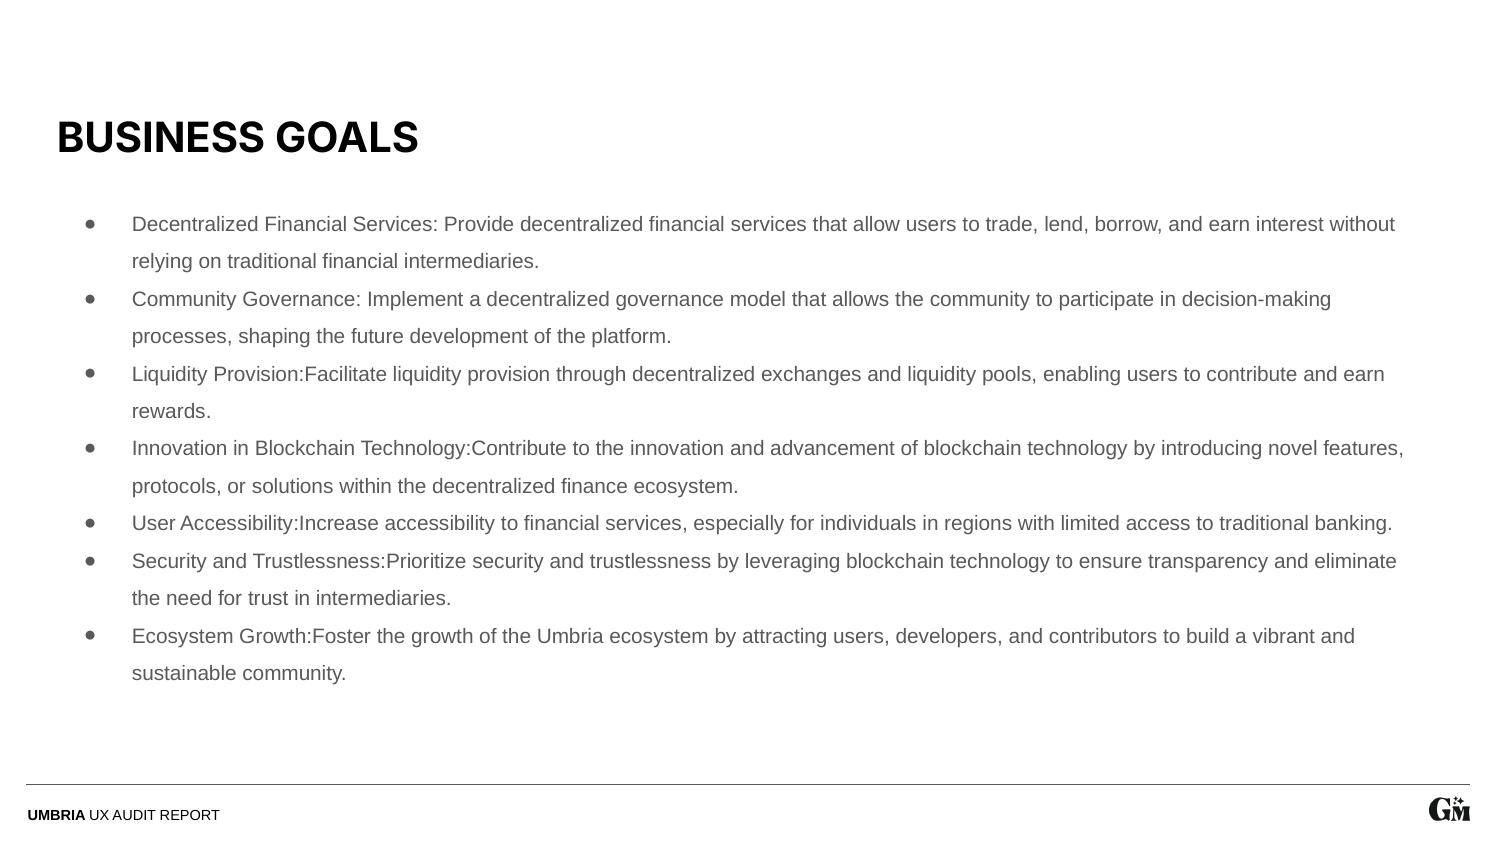

BUSINESS GOALS
Decentralized Financial Services: Provide decentralized financial services that allow users to trade, lend, borrow, and earn interest without relying on traditional financial intermediaries.
Community Governance: Implement a decentralized governance model that allows the community to participate in decision-making processes, shaping the future development of the platform.
Liquidity Provision:Facilitate liquidity provision through decentralized exchanges and liquidity pools, enabling users to contribute and earn rewards.
Innovation in Blockchain Technology:Contribute to the innovation and advancement of blockchain technology by introducing novel features, protocols, or solutions within the decentralized finance ecosystem.
User Accessibility:Increase accessibility to financial services, especially for individuals in regions with limited access to traditional banking.
Security and Trustlessness:Prioritize security and trustlessness by leveraging blockchain technology to ensure transparency and eliminate the need for trust in intermediaries.
Ecosystem Growth:Foster the growth of the Umbria ecosystem by attracting users, developers, and contributors to build a vibrant and sustainable community.